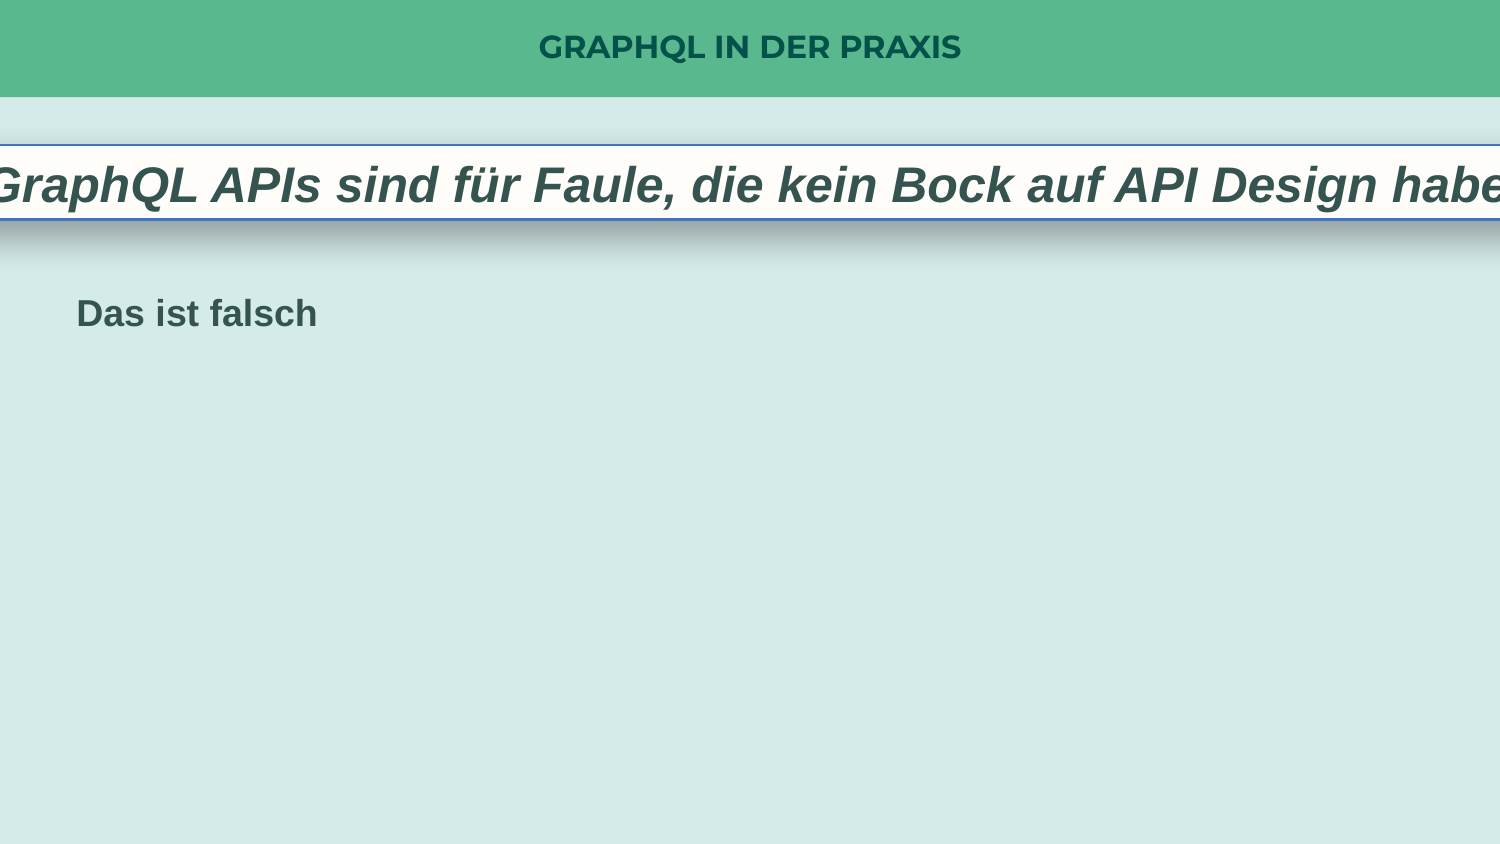

# GraphQL in der Praxis
"GraphQL APIs sind für Faule, die kein Bock auf API Design haben"
Das ist falsch